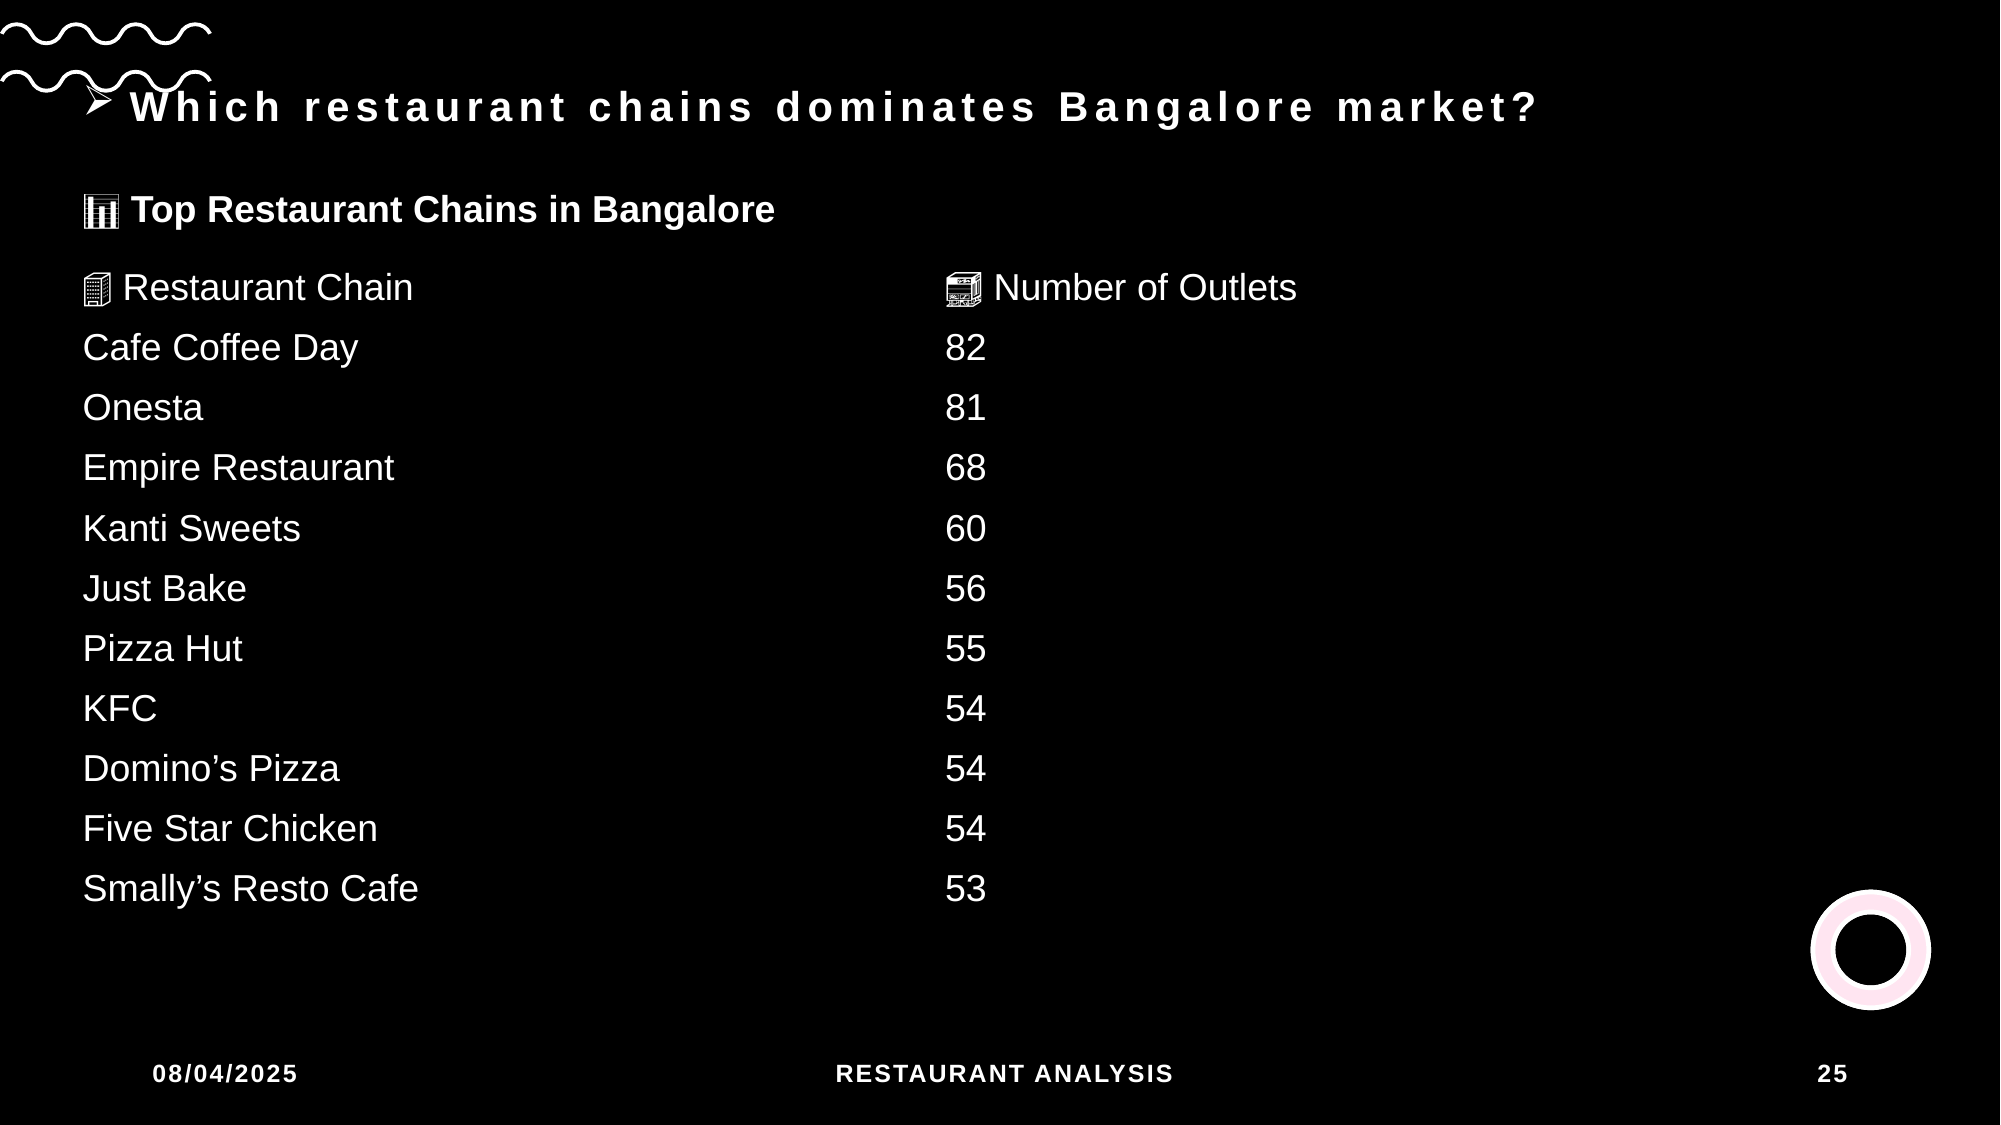

# Which restaurant chains dominates Bangalore market?
📊 Top Restaurant Chains in Bangalore

| 🏢 Restaurant Chain | 🏬 Number of Outlets |
| --- | --- |
| Cafe Coffee Day | 82 |
| Onesta | 81 |
| Empire Restaurant | 68 |
| Kanti Sweets | 60 |
| Just Bake | 56 |
| Pizza Hut | 55 |
| KFC | 54 |
| Domino’s Pizza | 54 |
| Five Star Chicken | 54 |
| Smally’s Resto Cafe | 53 |
08/04/2025
 Restaurant Analysis
25